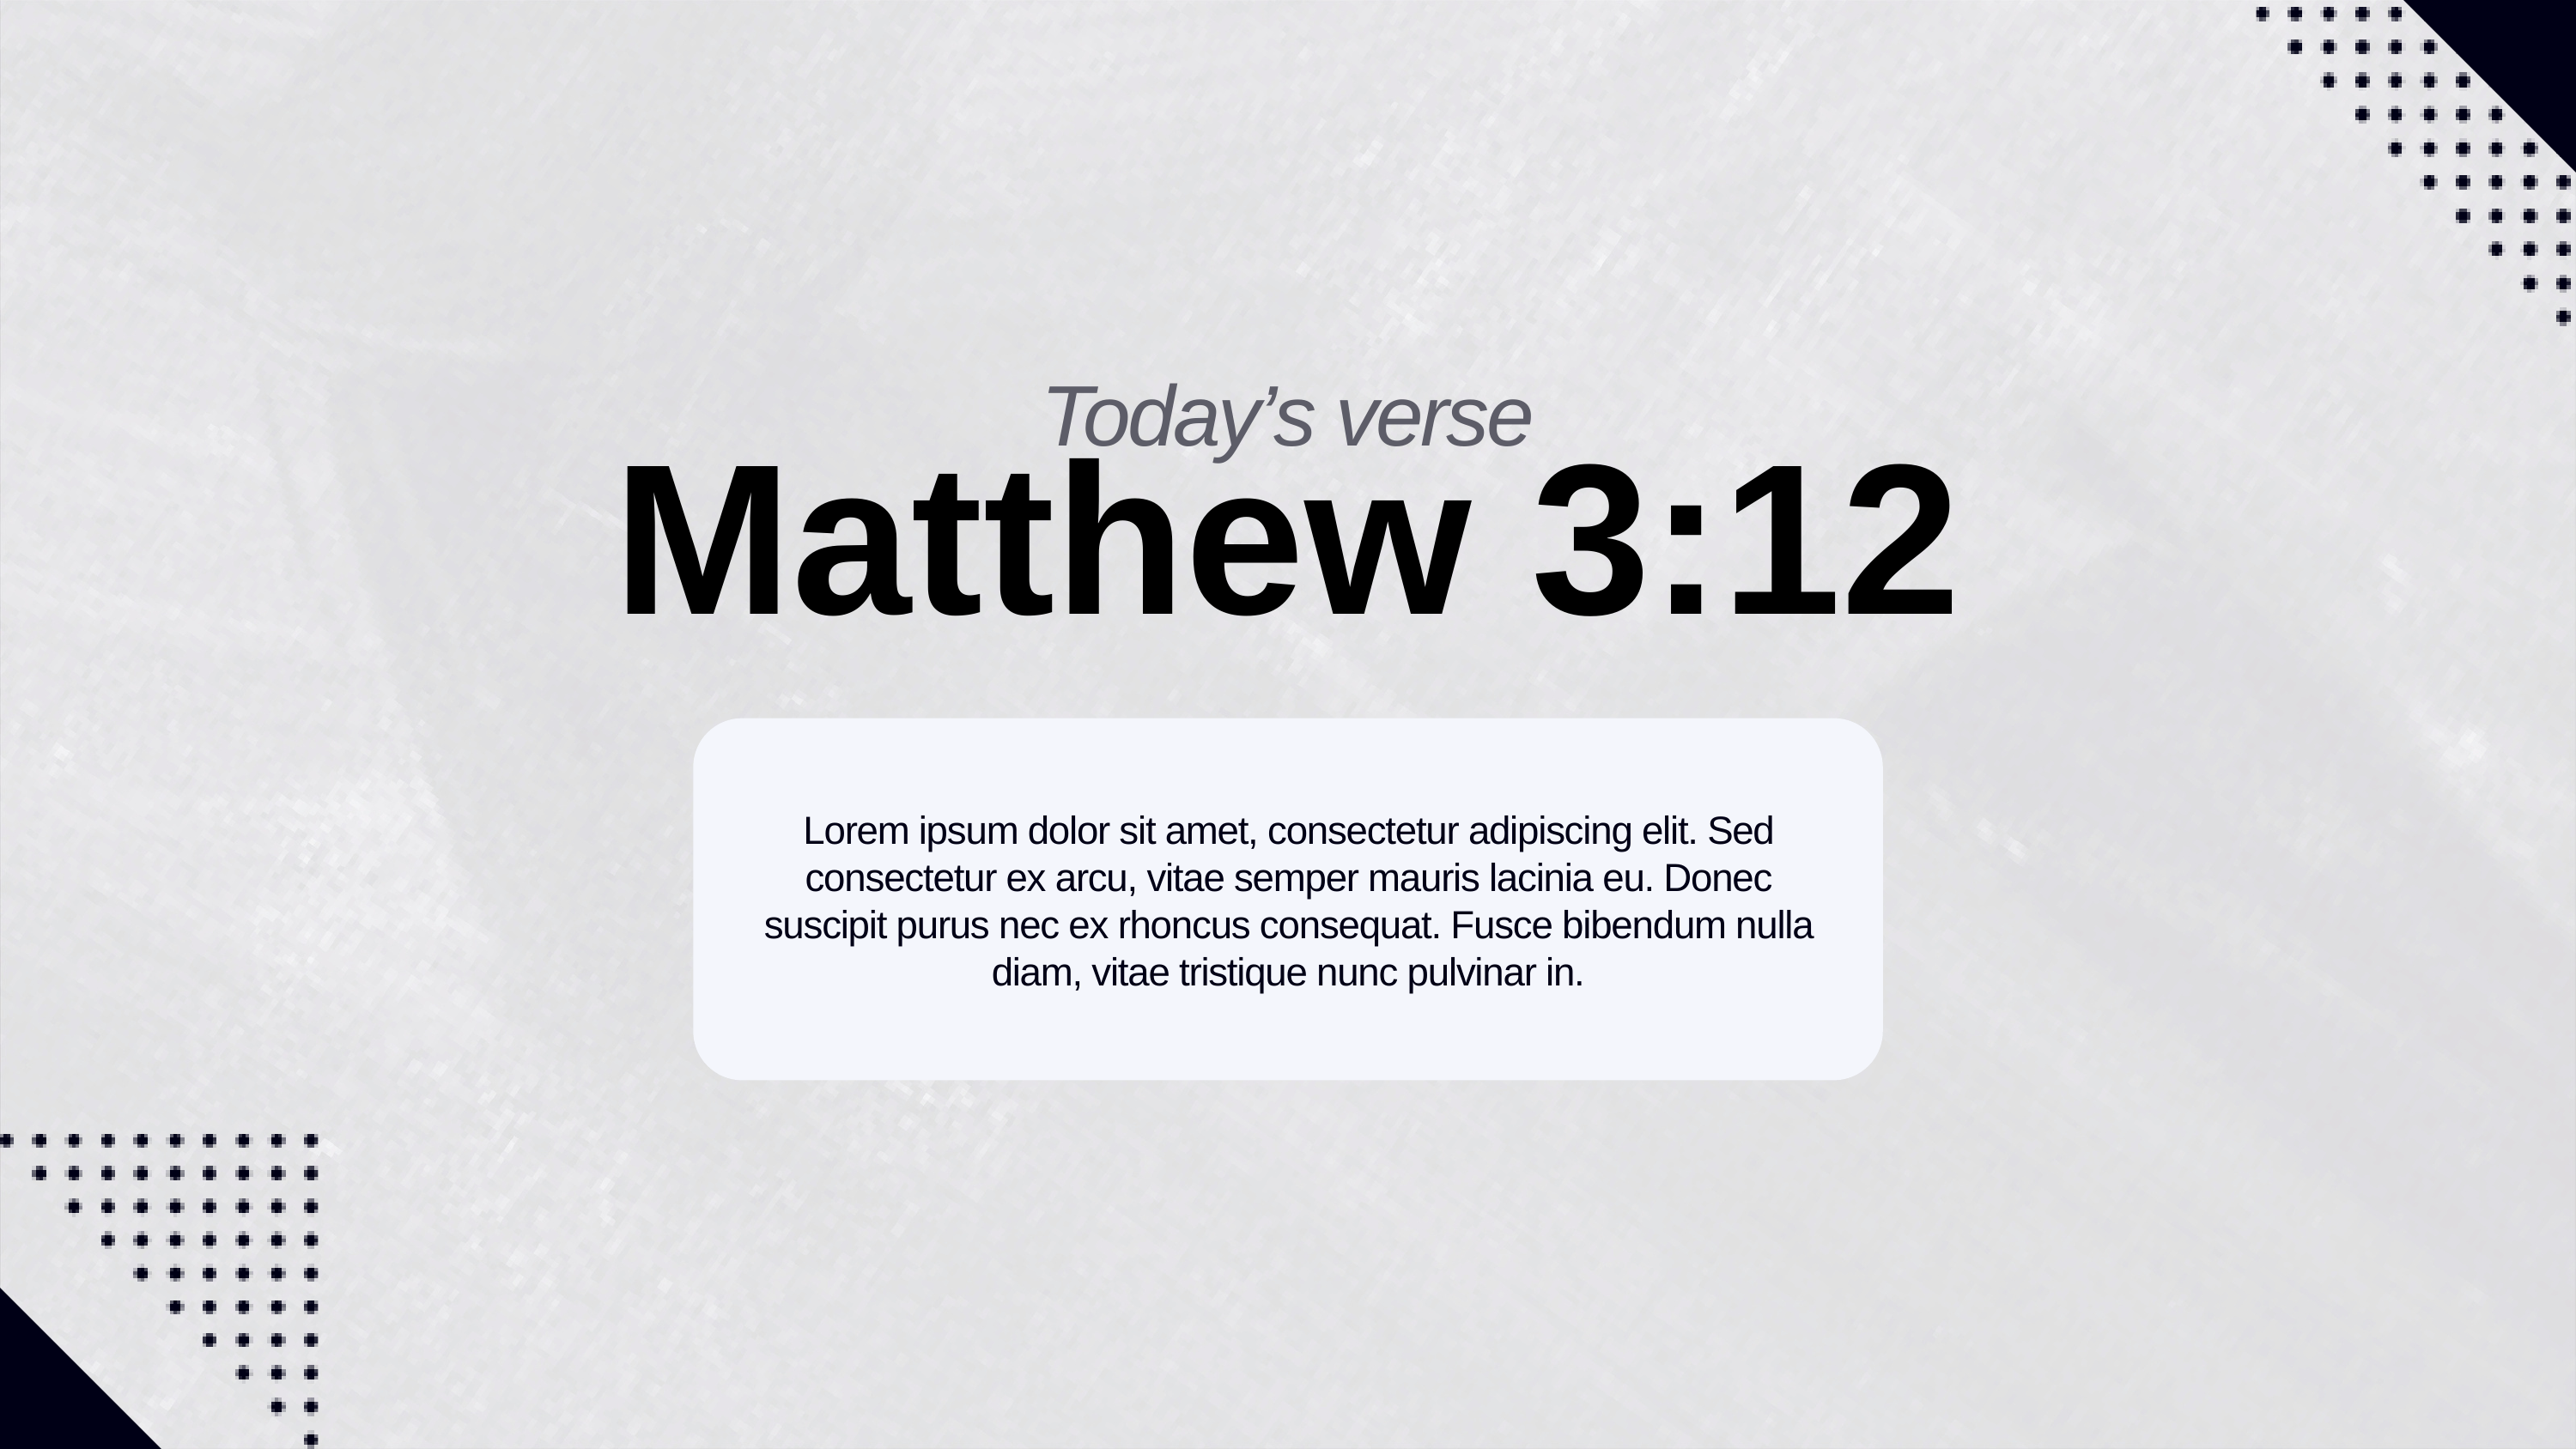

Today’s verse
Matthew 3:12

Lorem ipsum dolor sit amet, consectetur adipiscing elit. Sed consectetur ex arcu, vitae semper mauris lacinia eu. Donec suscipit purus nec ex rhoncus consequat. Fusce bibendum nulla diam, vitae tristique nunc pulvinar in.